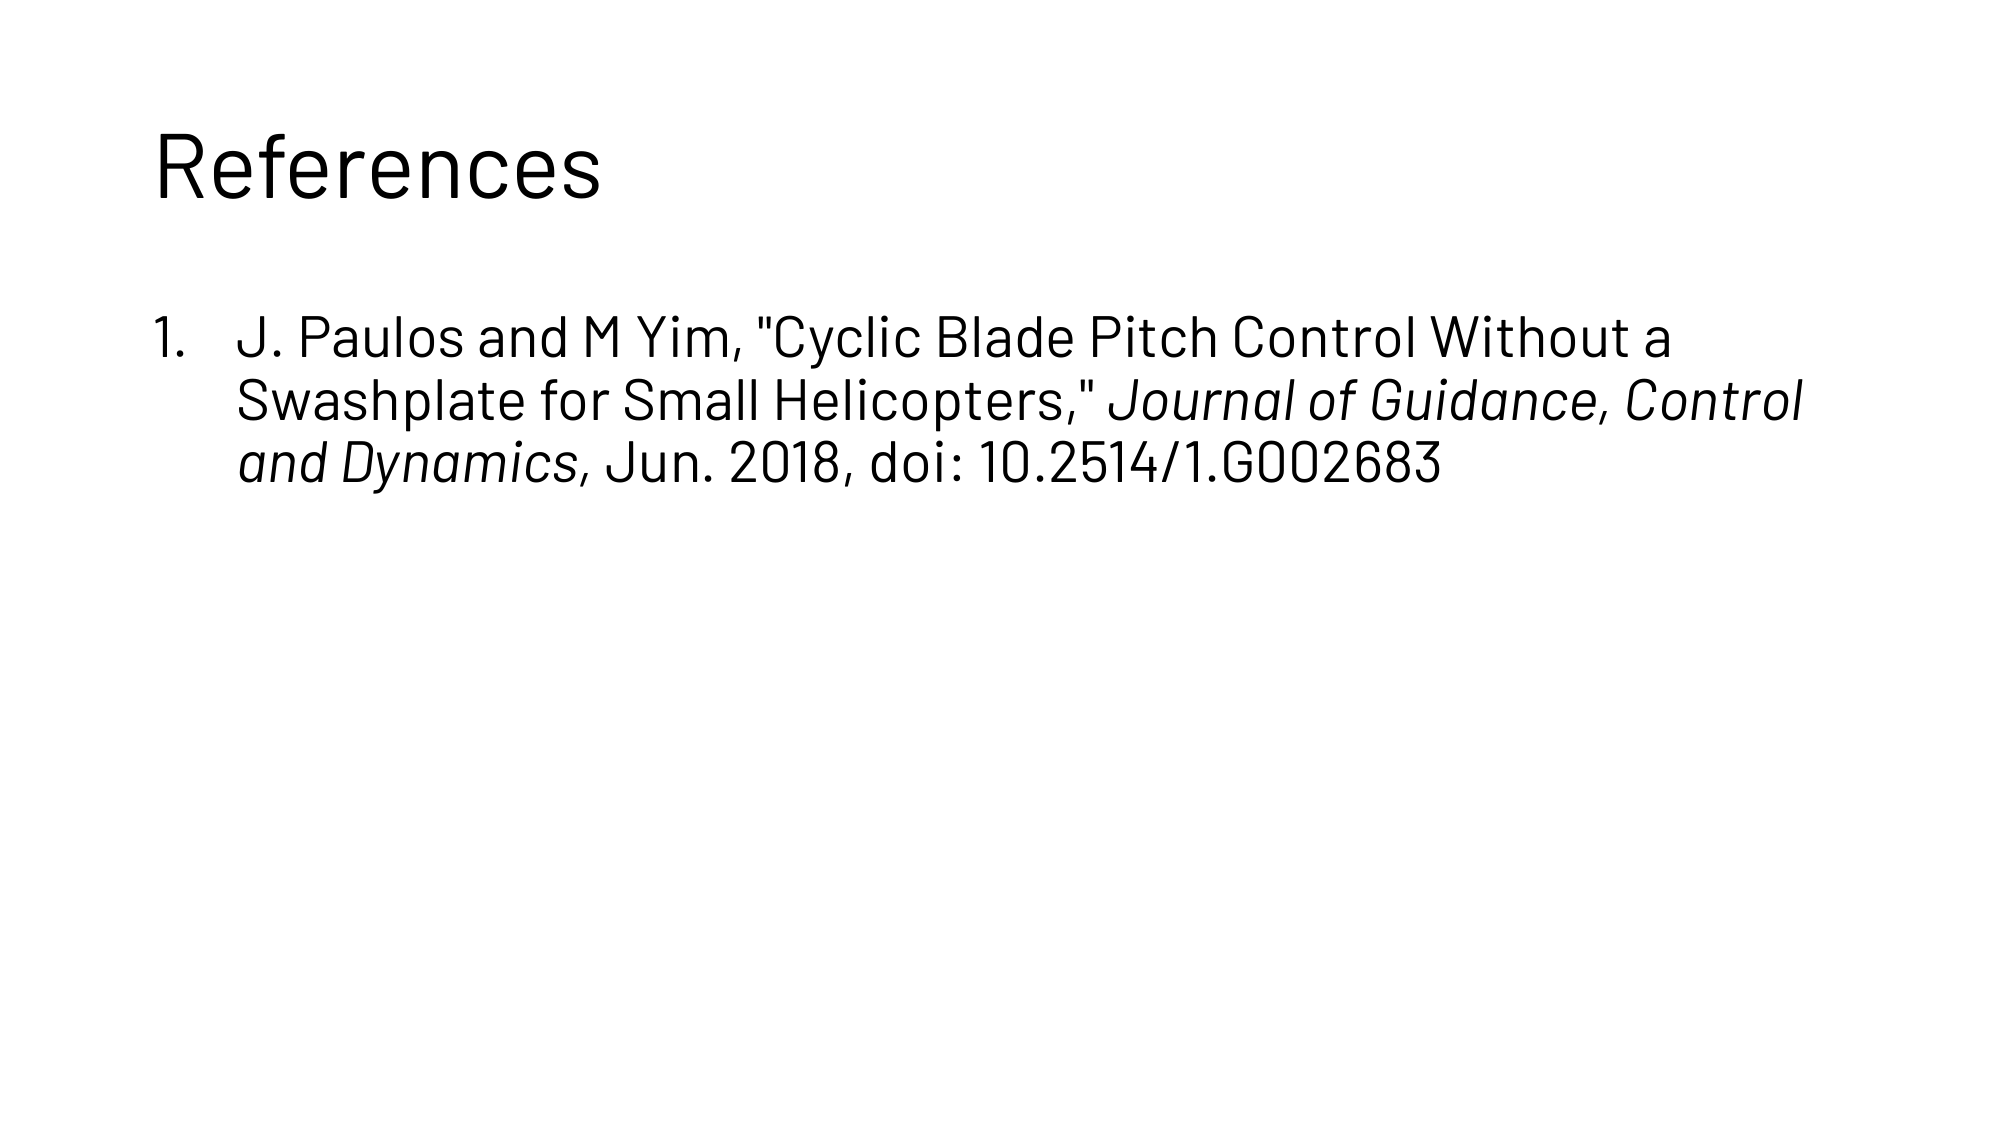

# References
J. Paulos and M Yim, "Cyclic Blade Pitch Control Without a Swashplate for Small Helicopters," Journal of Guidance, Control and Dynamics, Jun. 2018, doi: 10.2514/1.G002683